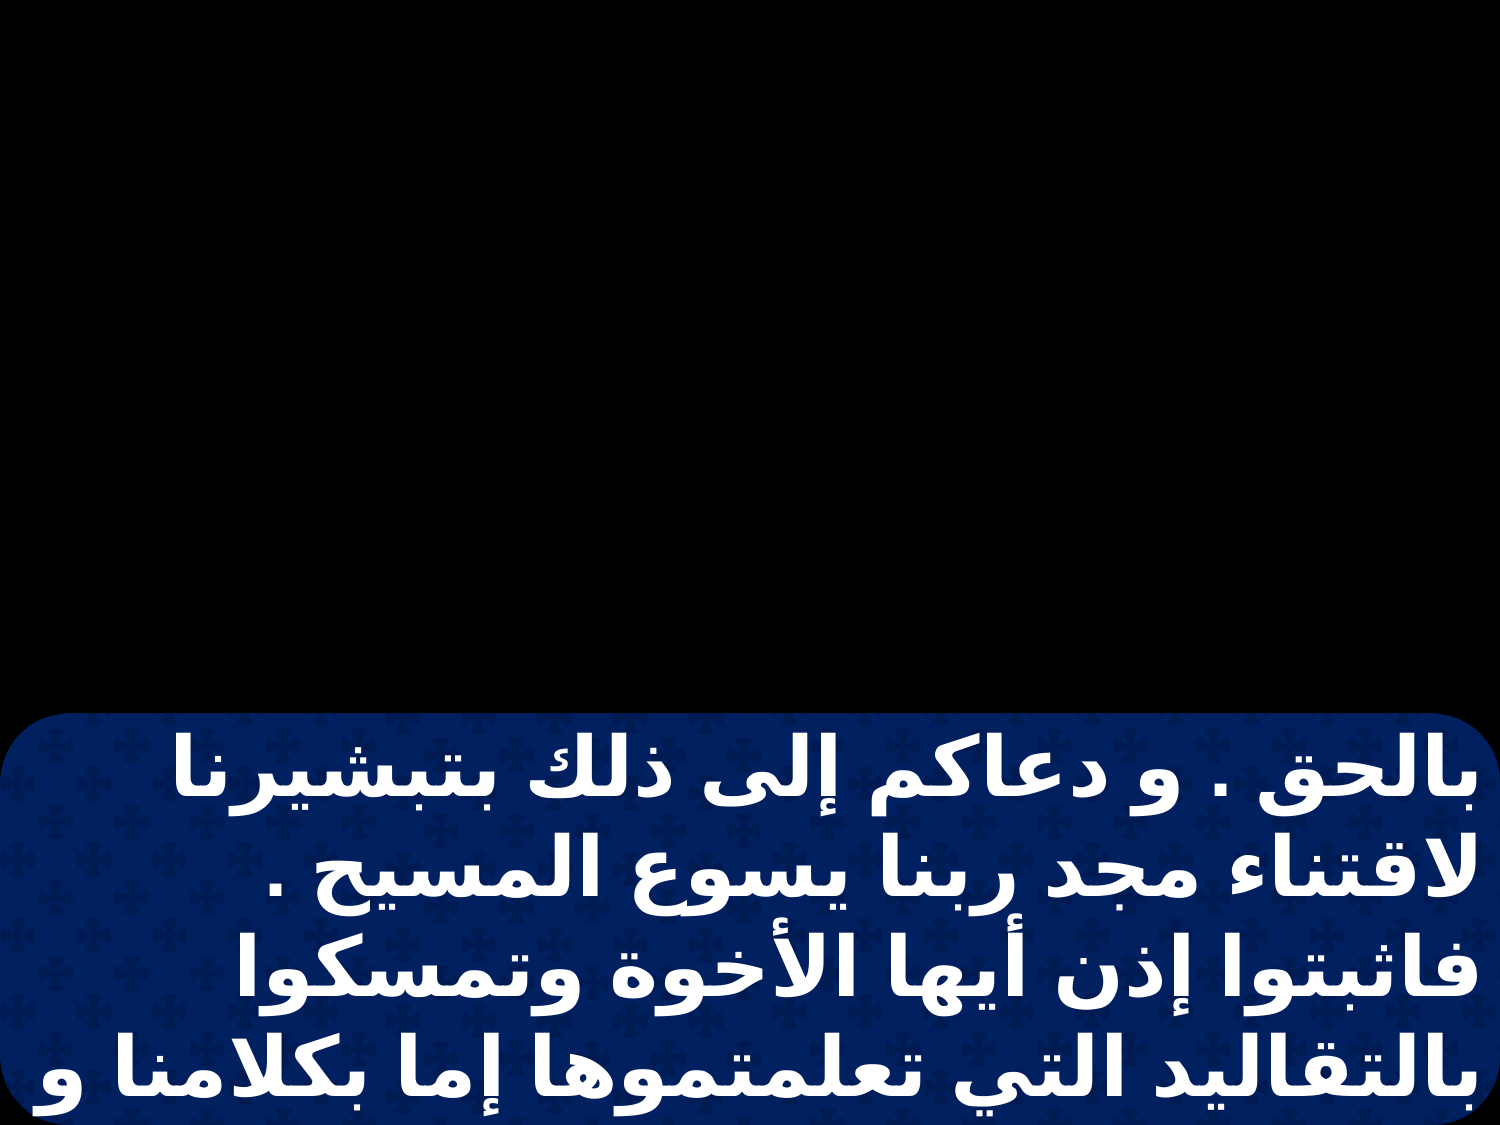

بالحق . و دعاكم إلى ذلك بتبشيرنا لاقتناء مجد ربنا يسوع المسيح . فاثبتوا إذن أيها الأخوة وتمسكوا بالتقاليد التي تعلمتموها إما بكلامنا و إما برسالتنا. و ربنا يسوع المسيح